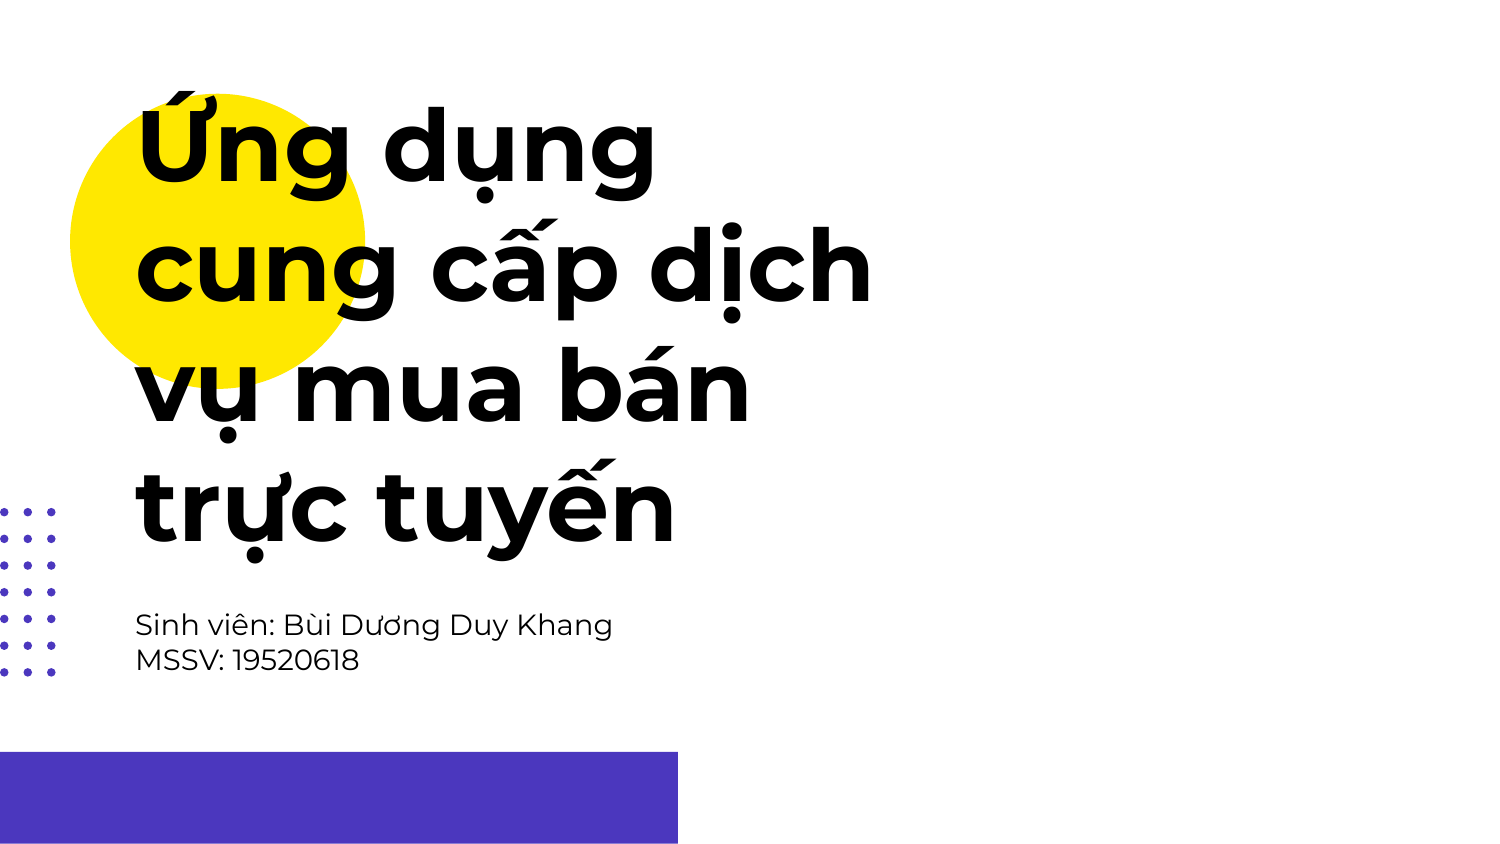

# Ứng dụng cung cấp dịch vụ mua bán trực tuyến

Sinh viên: Bùi Dương Duy Khang
MSSV: 19520618